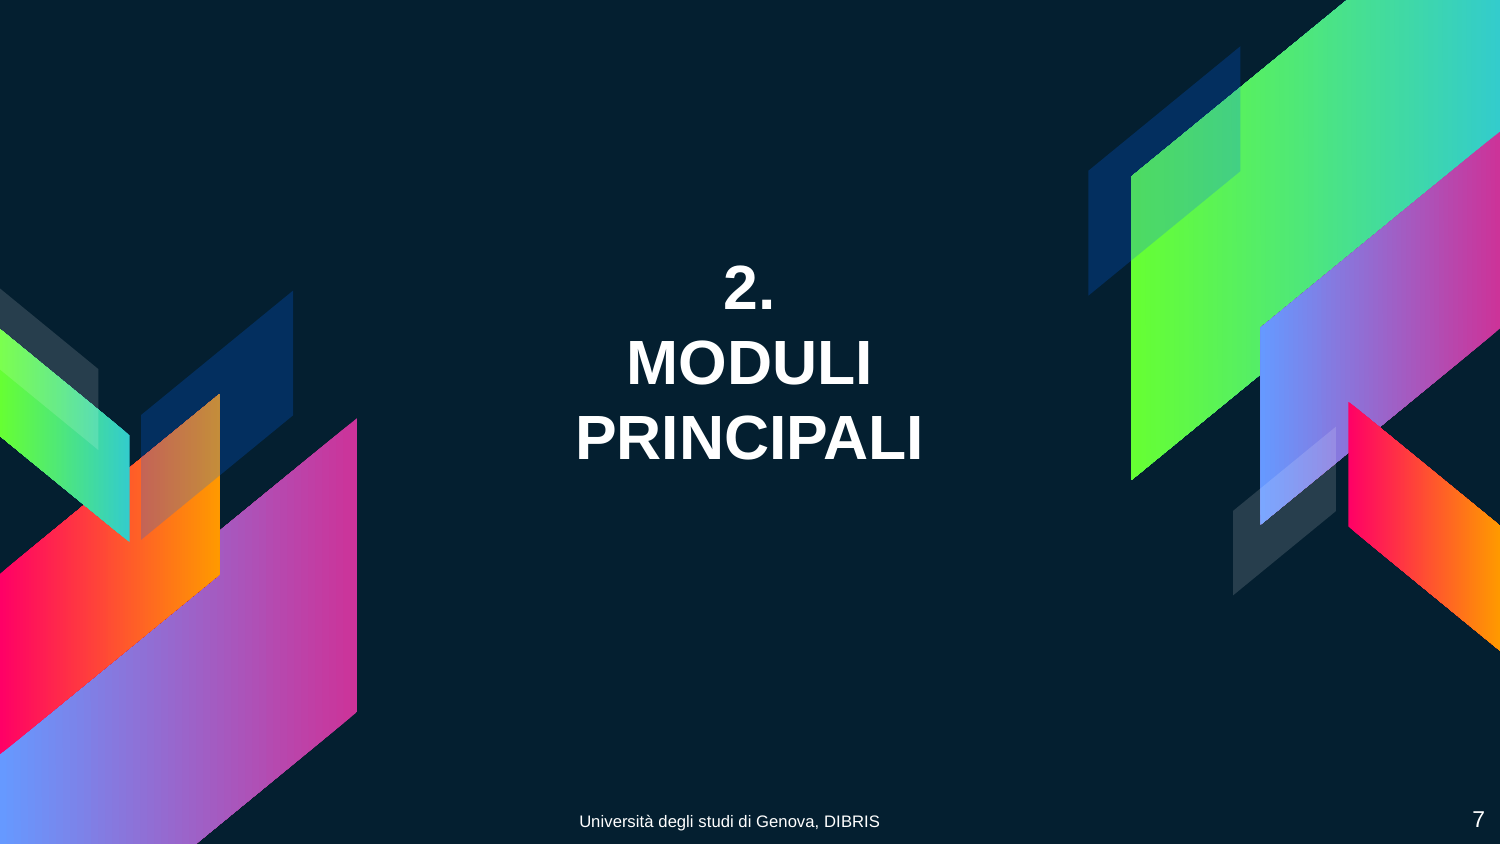

# 2.
MODULI PRINCIPALI
7
Università degli studi di Genova, DIBRIS